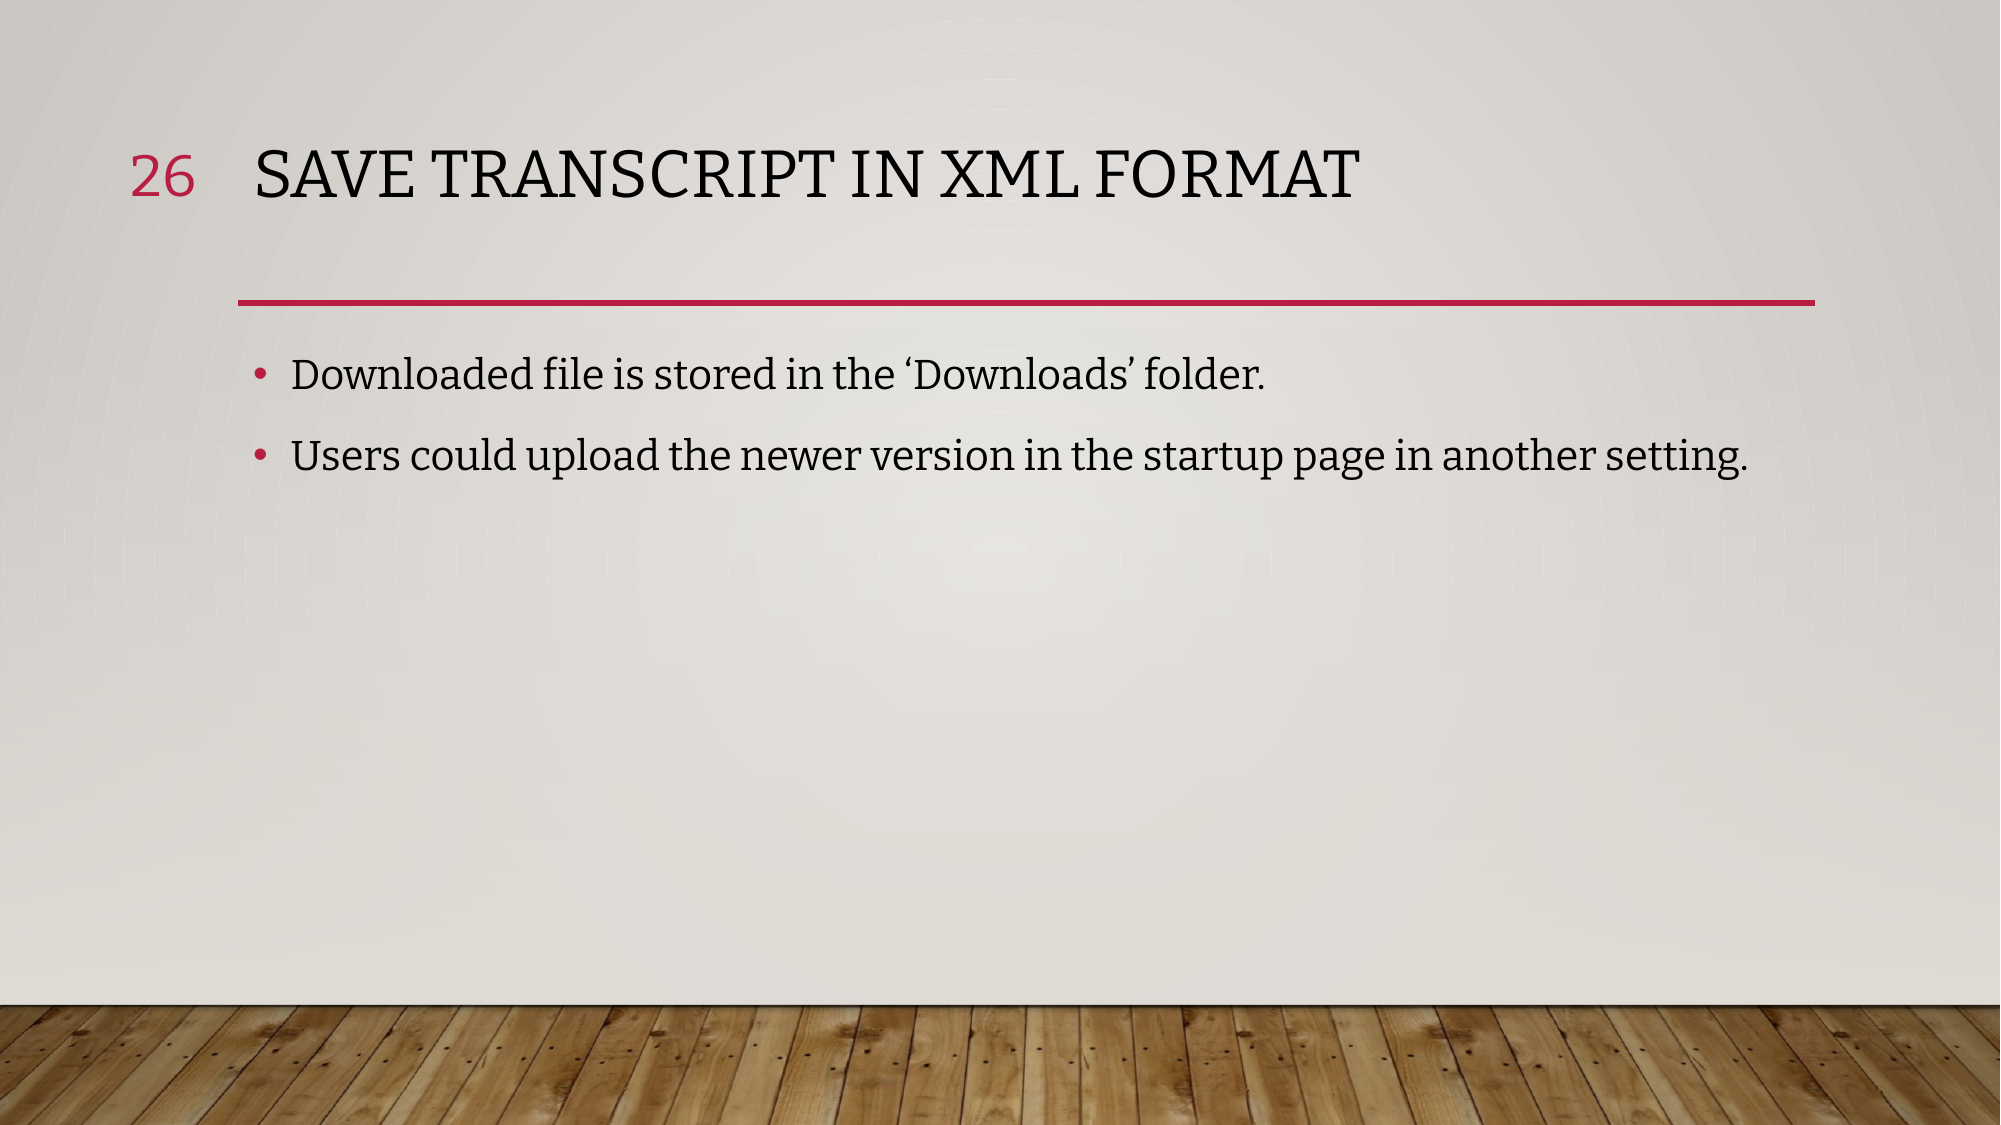

26
# Save transcript in XML FORMAT
Downloaded file is stored in the ‘Downloads’ folder.
Users could upload the newer version in the startup page in another setting.